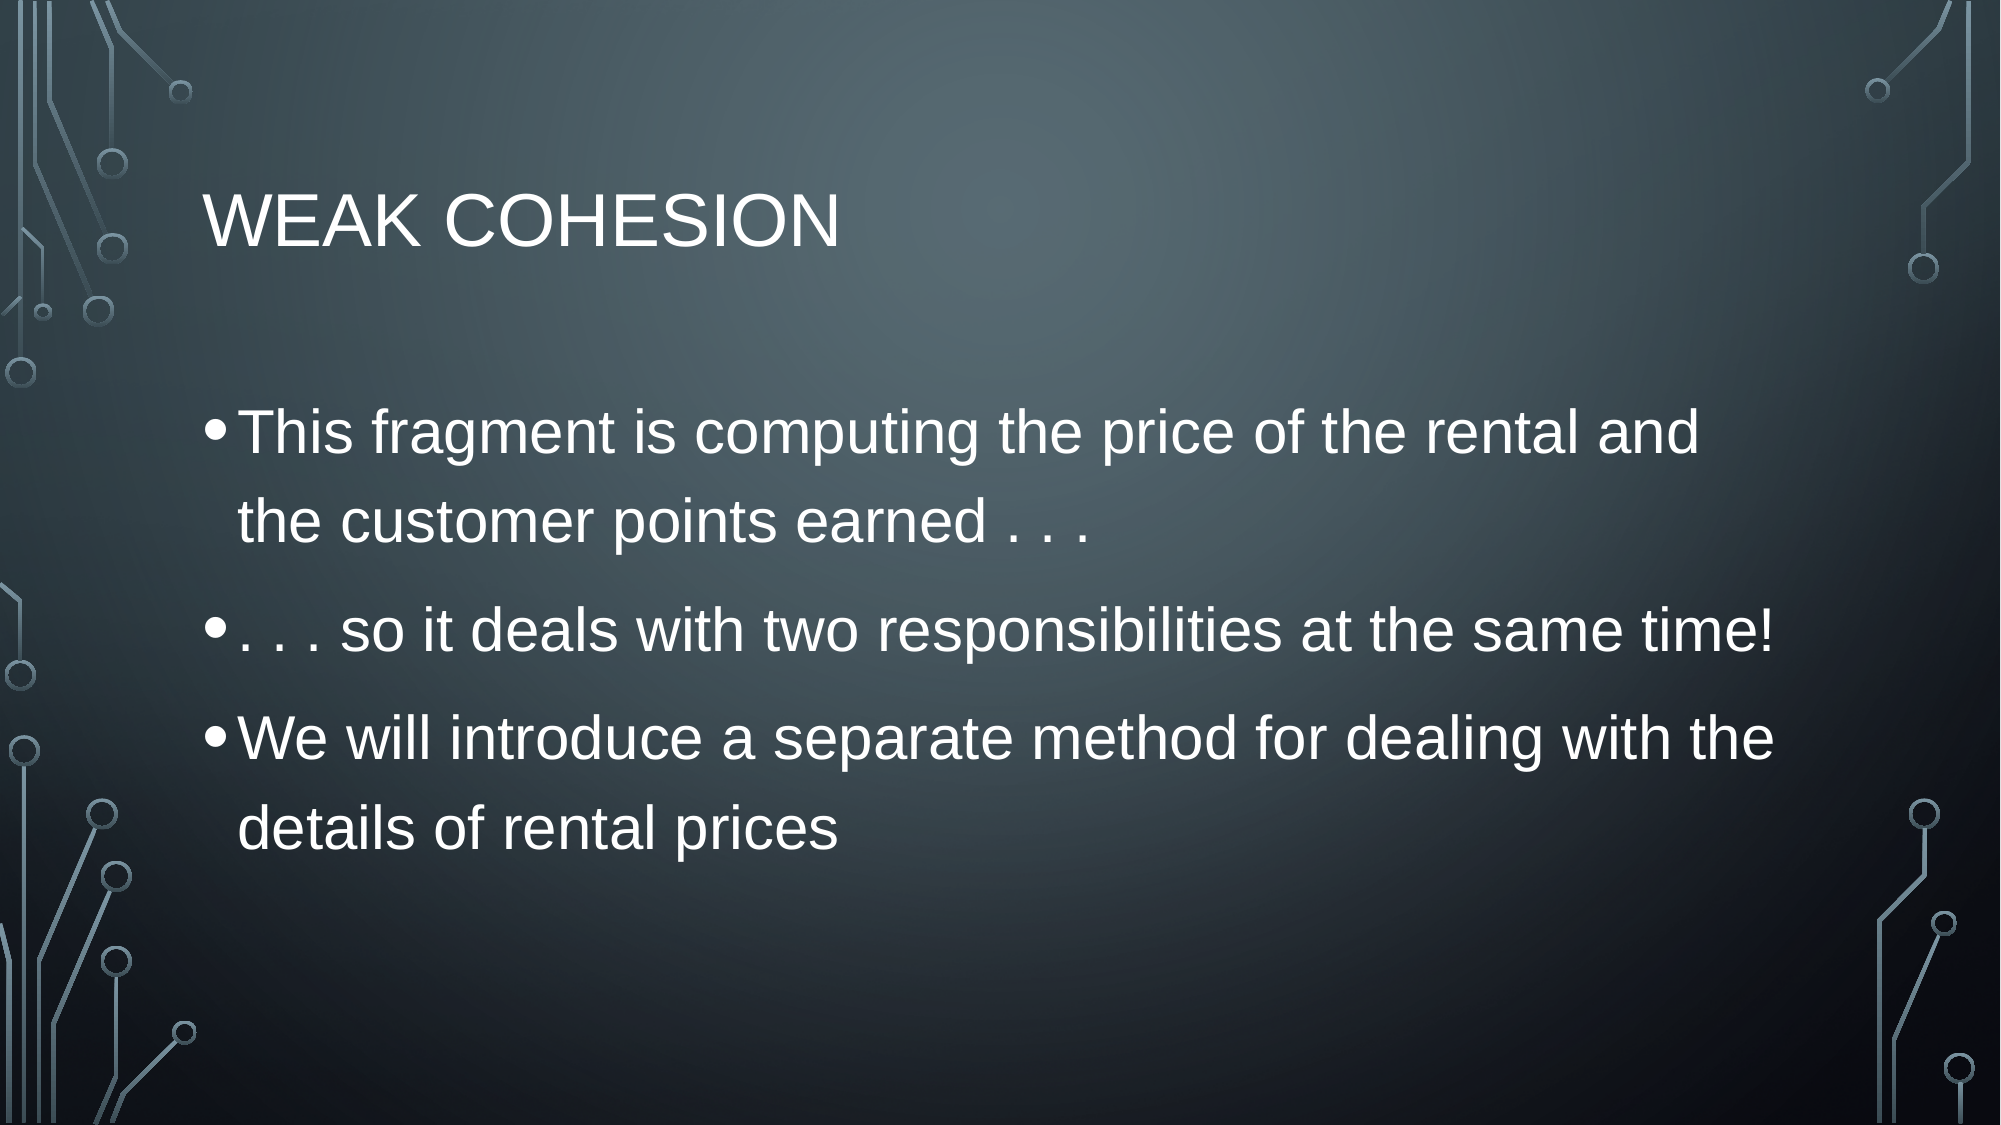

# Weak cohesion
This fragment is computing the price of the rental and the customer points earned . . .
. . . so it deals with two responsibilities at the same time!
We will introduce a separate method for dealing with the details of rental prices